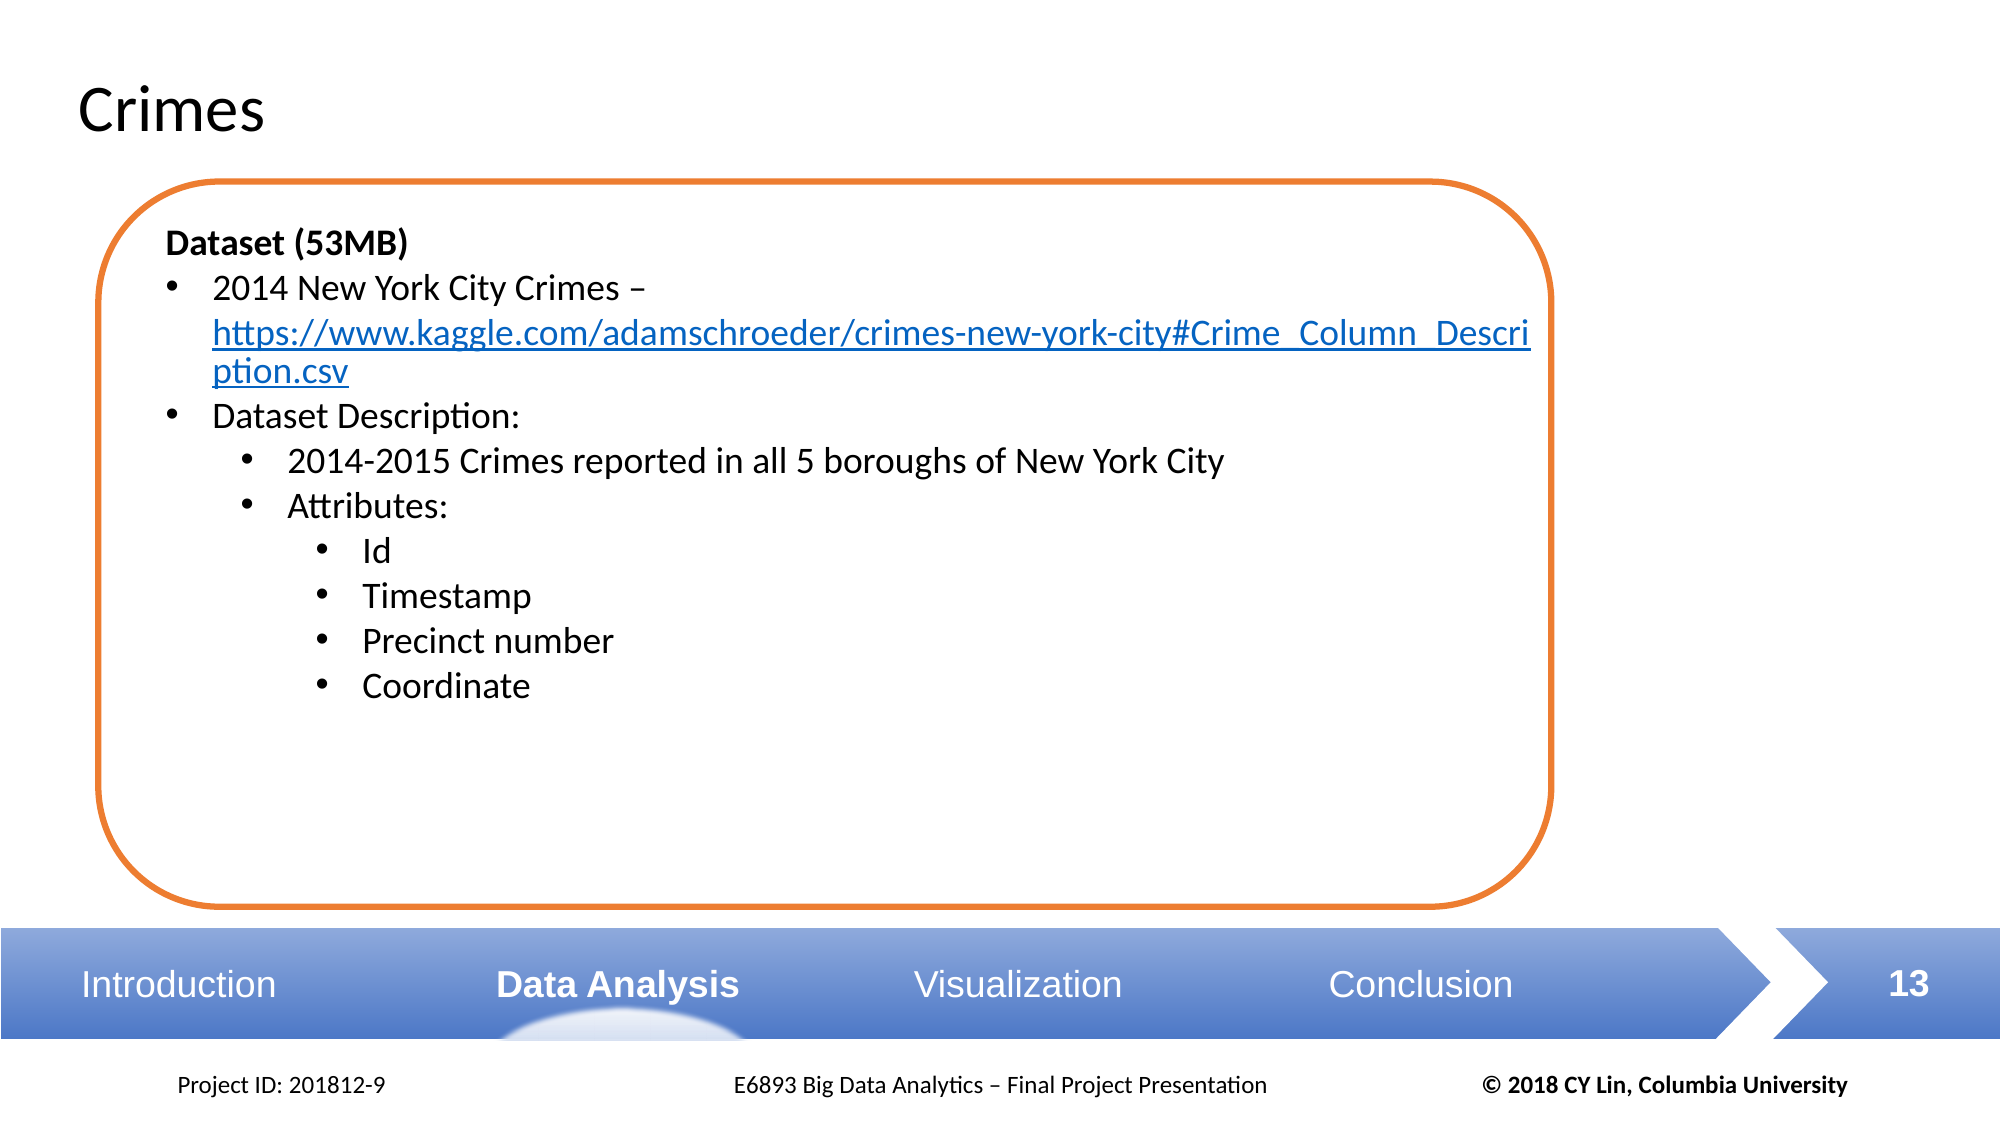

# Crimes

Dataset (53MB)
2014 New York City Crimes – https://www.kaggle.com/adamschroeder/crimes-new-york-city#Crime_Column_Description.csv
Dataset Description:
2014-2015 Crimes reported in all 5 boroughs of New York City
Attributes:
Id
Timestamp
Precinct number
Coordinate